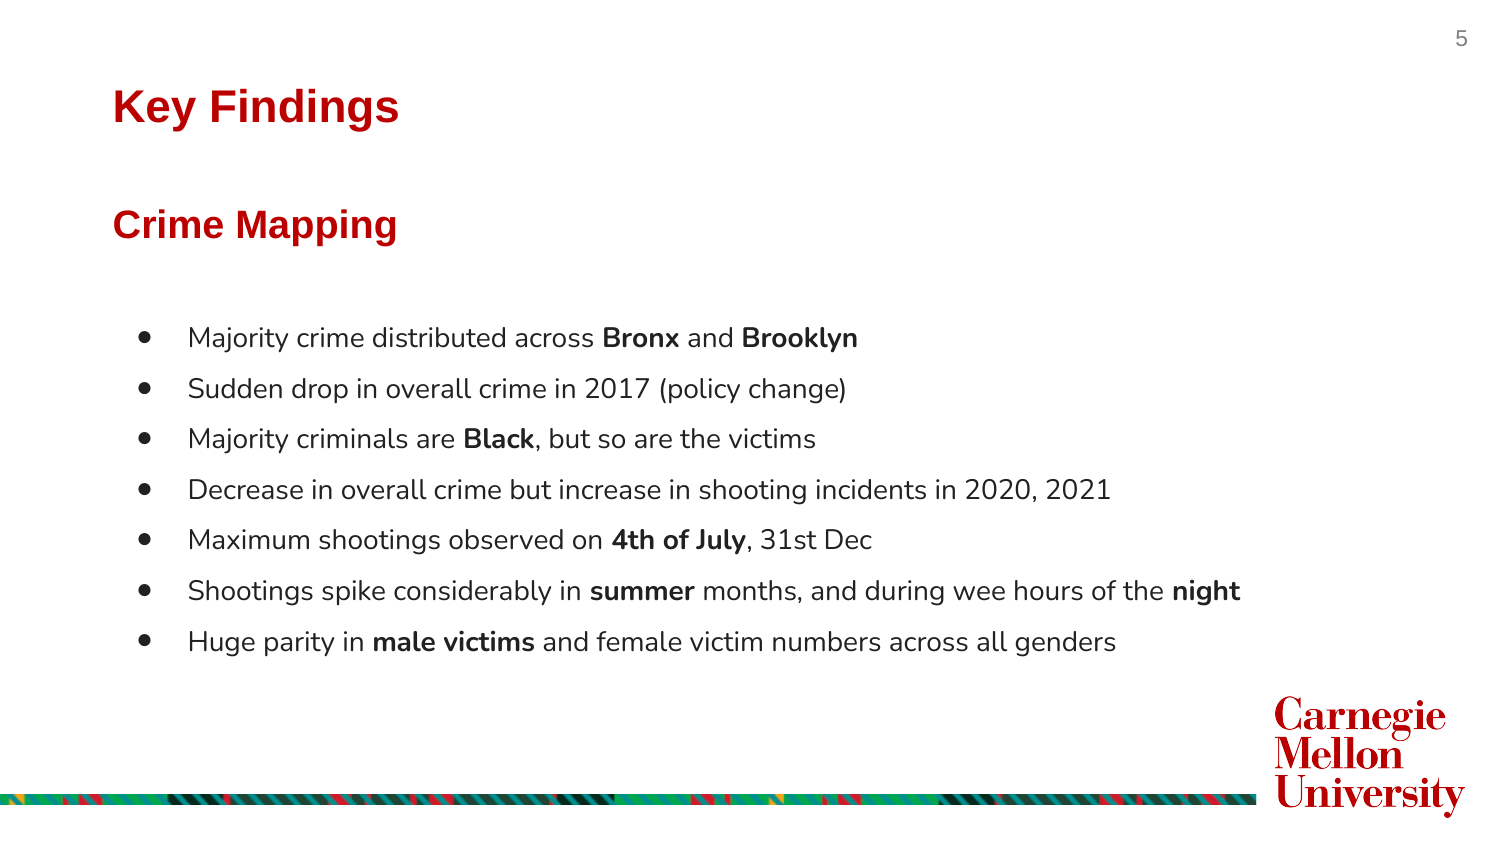

Key Findings
Crime Mapping

Majority crime distributed across Bronx and Brooklyn
Sudden drop in overall crime in 2017 (policy change)
Majority criminals are Black, but so are the victims
Decrease in overall crime but increase in shooting incidents in 2020, 2021
Maximum shootings observed on 4th of July, 31st Dec
Shootings spike considerably in summer months, and during wee hours of the night
Huge parity in male victims and female victim numbers across all genders